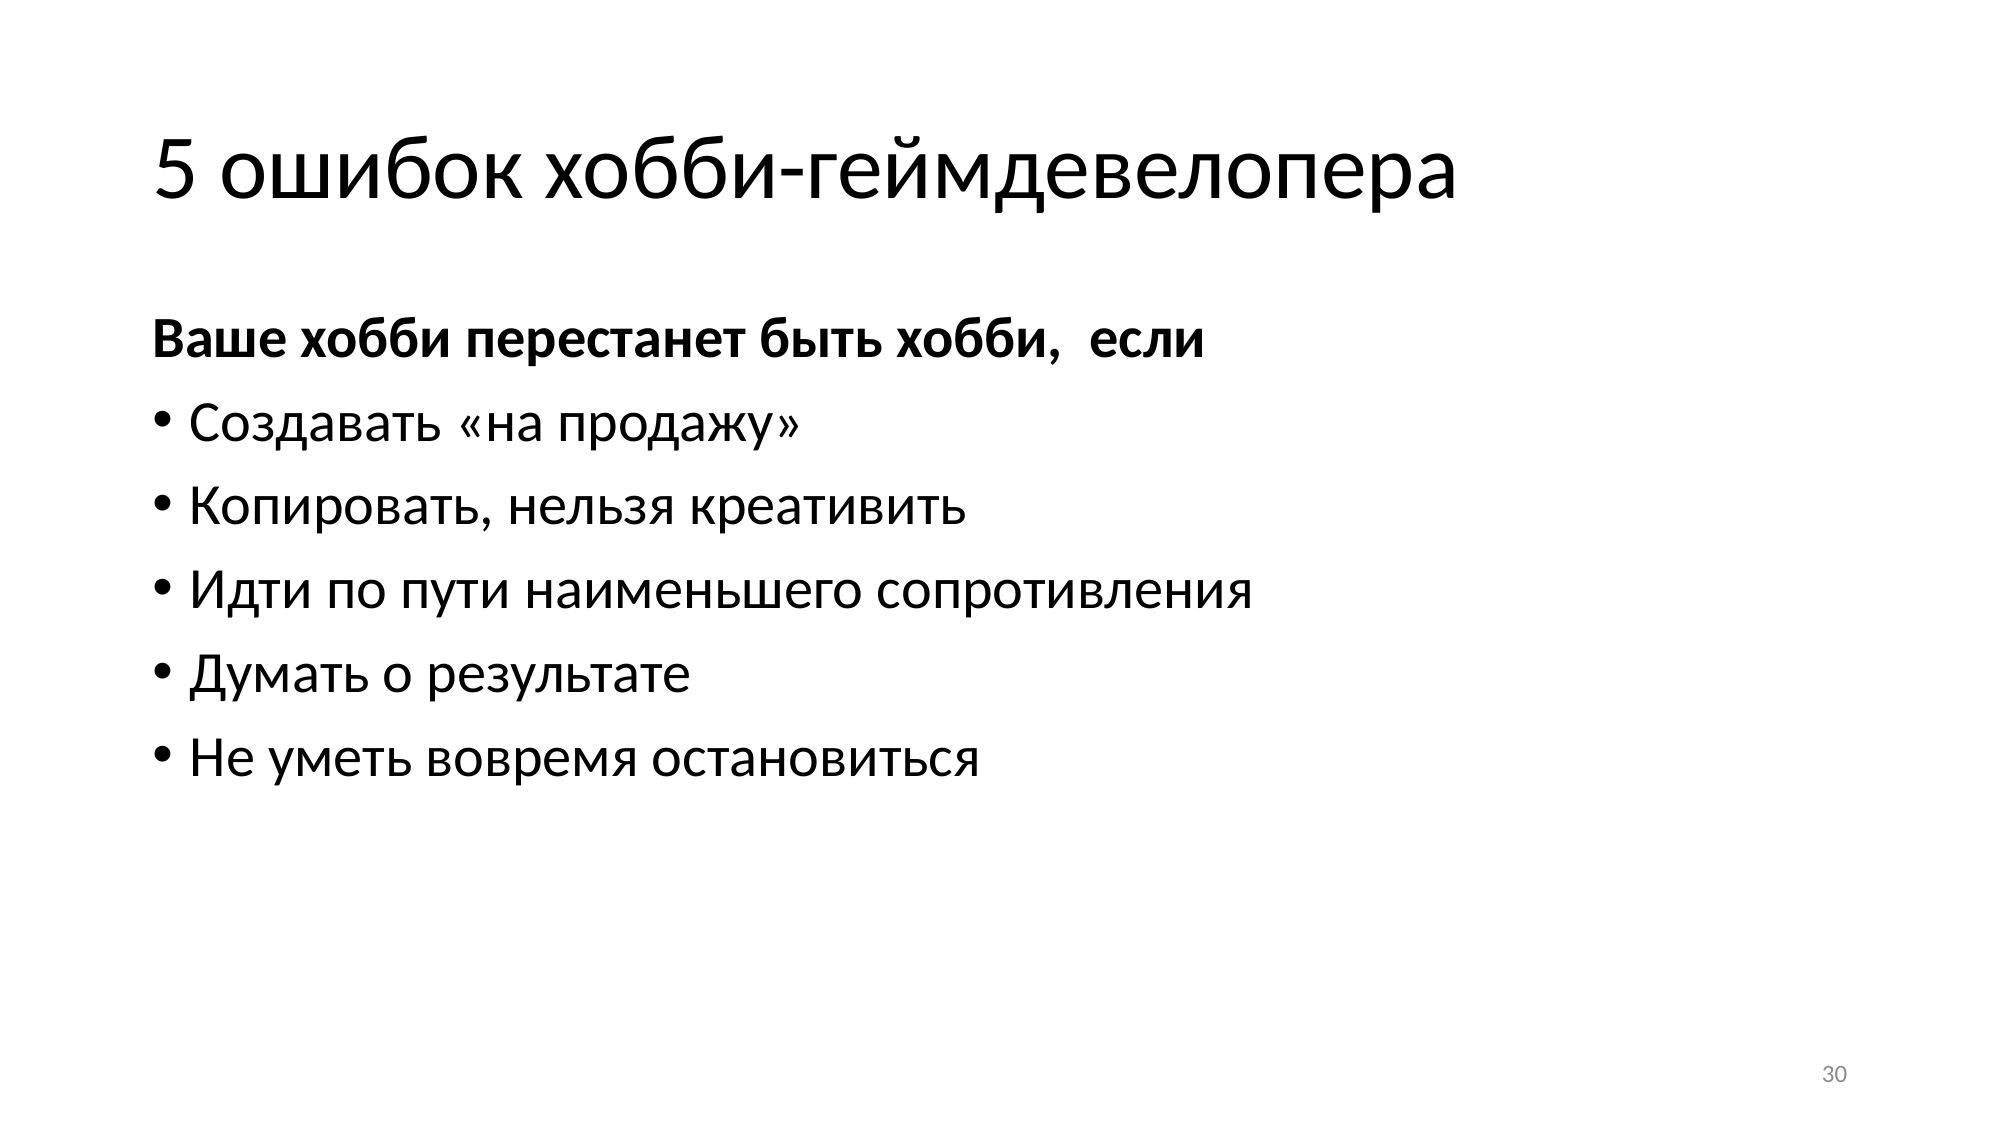

# 5 ошибок хобби-геймдевелопера
Ваше хобби перестанет быть хобби,  если
Создавать «на продажу»
Копировать, нельзя креативить
Идти по пути наименьшего сопротивления
Думать о результате
Не уметь вовремя остановиться
30